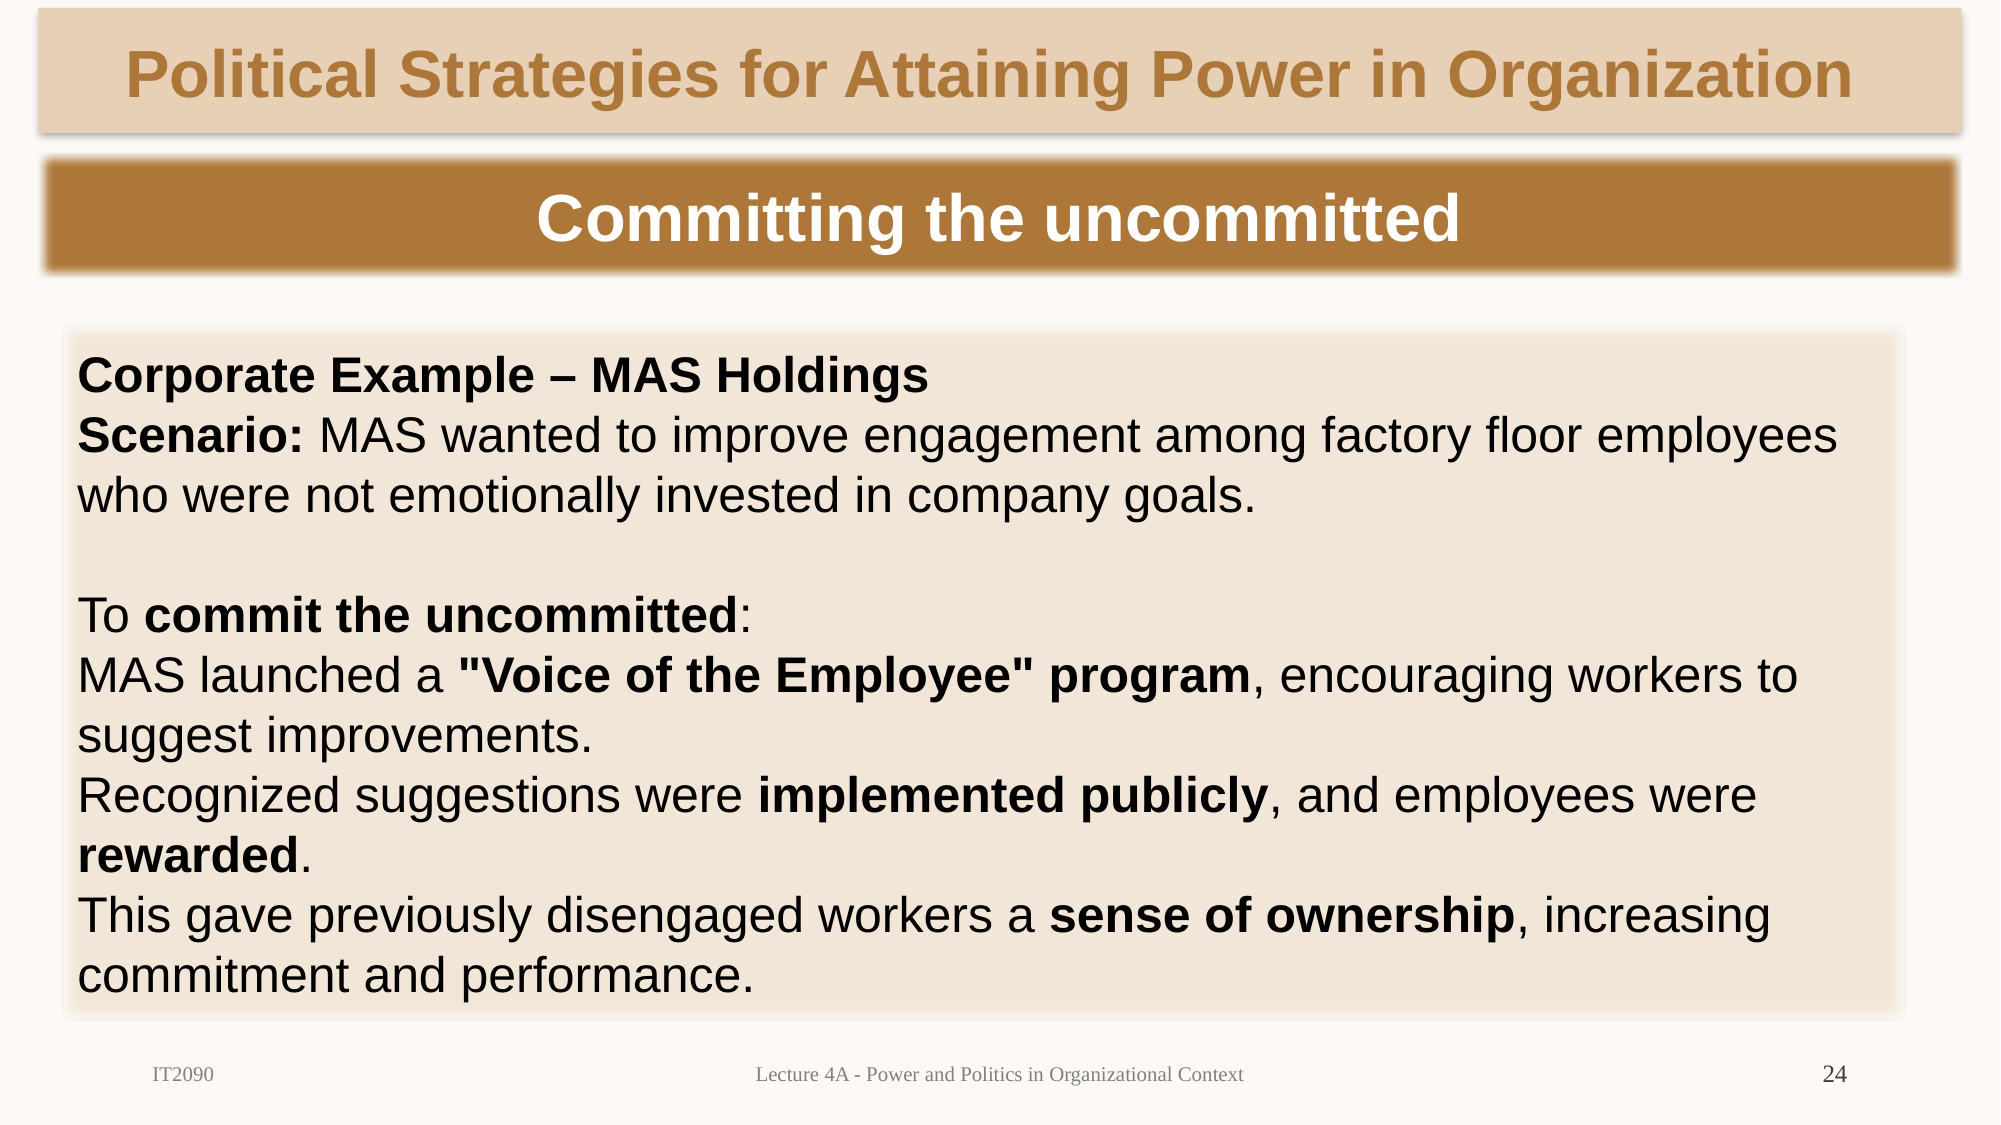

Political Strategies for Attaining Power in Organization
Committing the uncommitted
Corporate Example – MAS Holdings
Scenario: MAS wanted to improve engagement among factory floor employees who were not emotionally invested in company goals.

To commit the uncommitted:
MAS launched a "Voice of the Employee" program, encouraging workers to suggest improvements.
Recognized suggestions were implemented publicly, and employees were rewarded.
This gave previously disengaged workers a sense of ownership, increasing commitment and performance.

IT2090
Lecture 4A - Power and Politics in Organizational Context
24